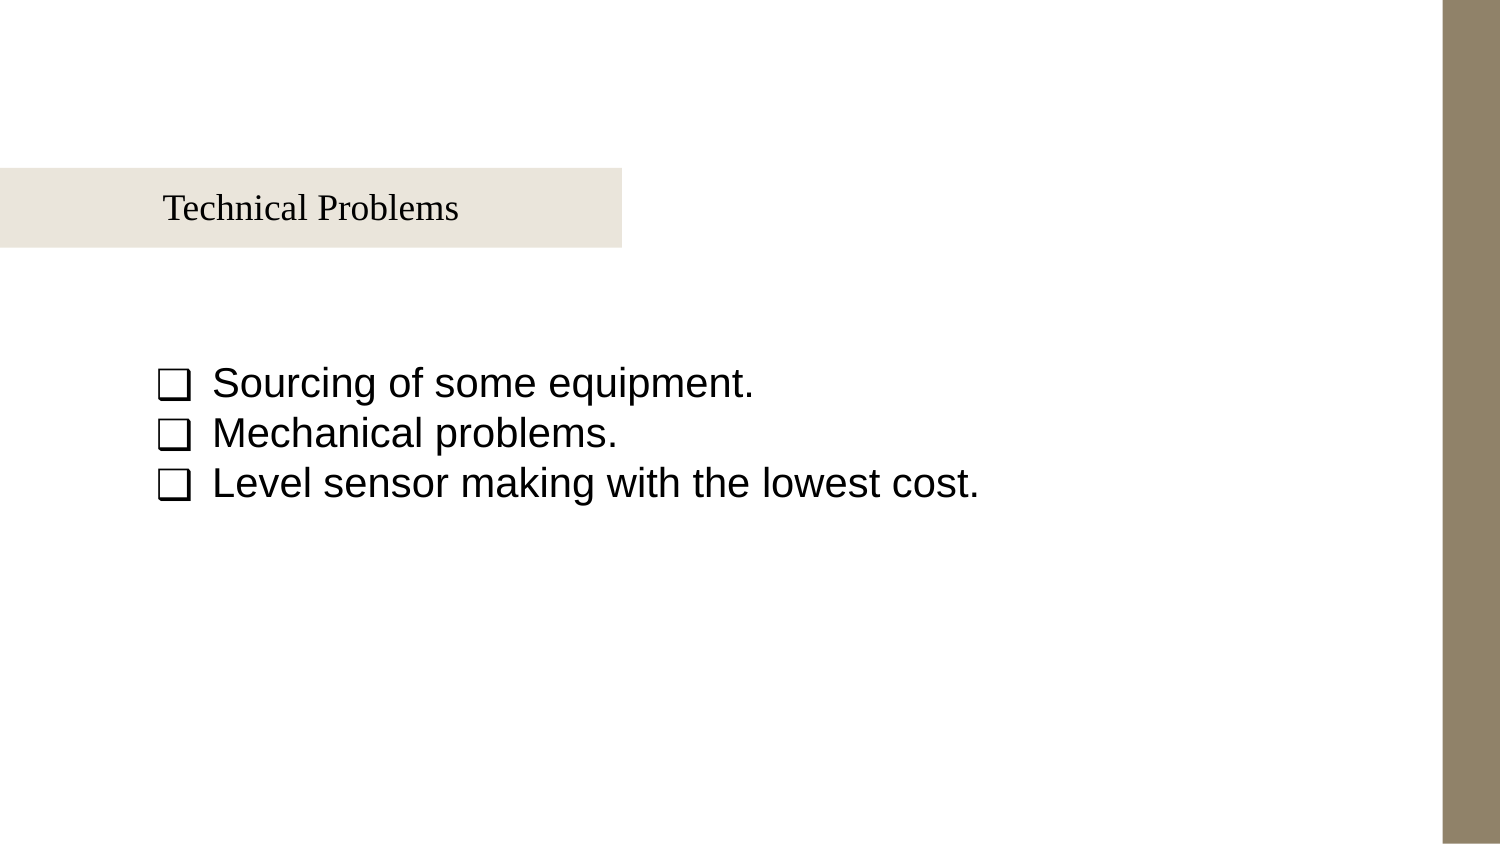

# Technical Problems
Sourcing of some equipment.
Mechanical problems.
Level sensor making with the lowest cost.